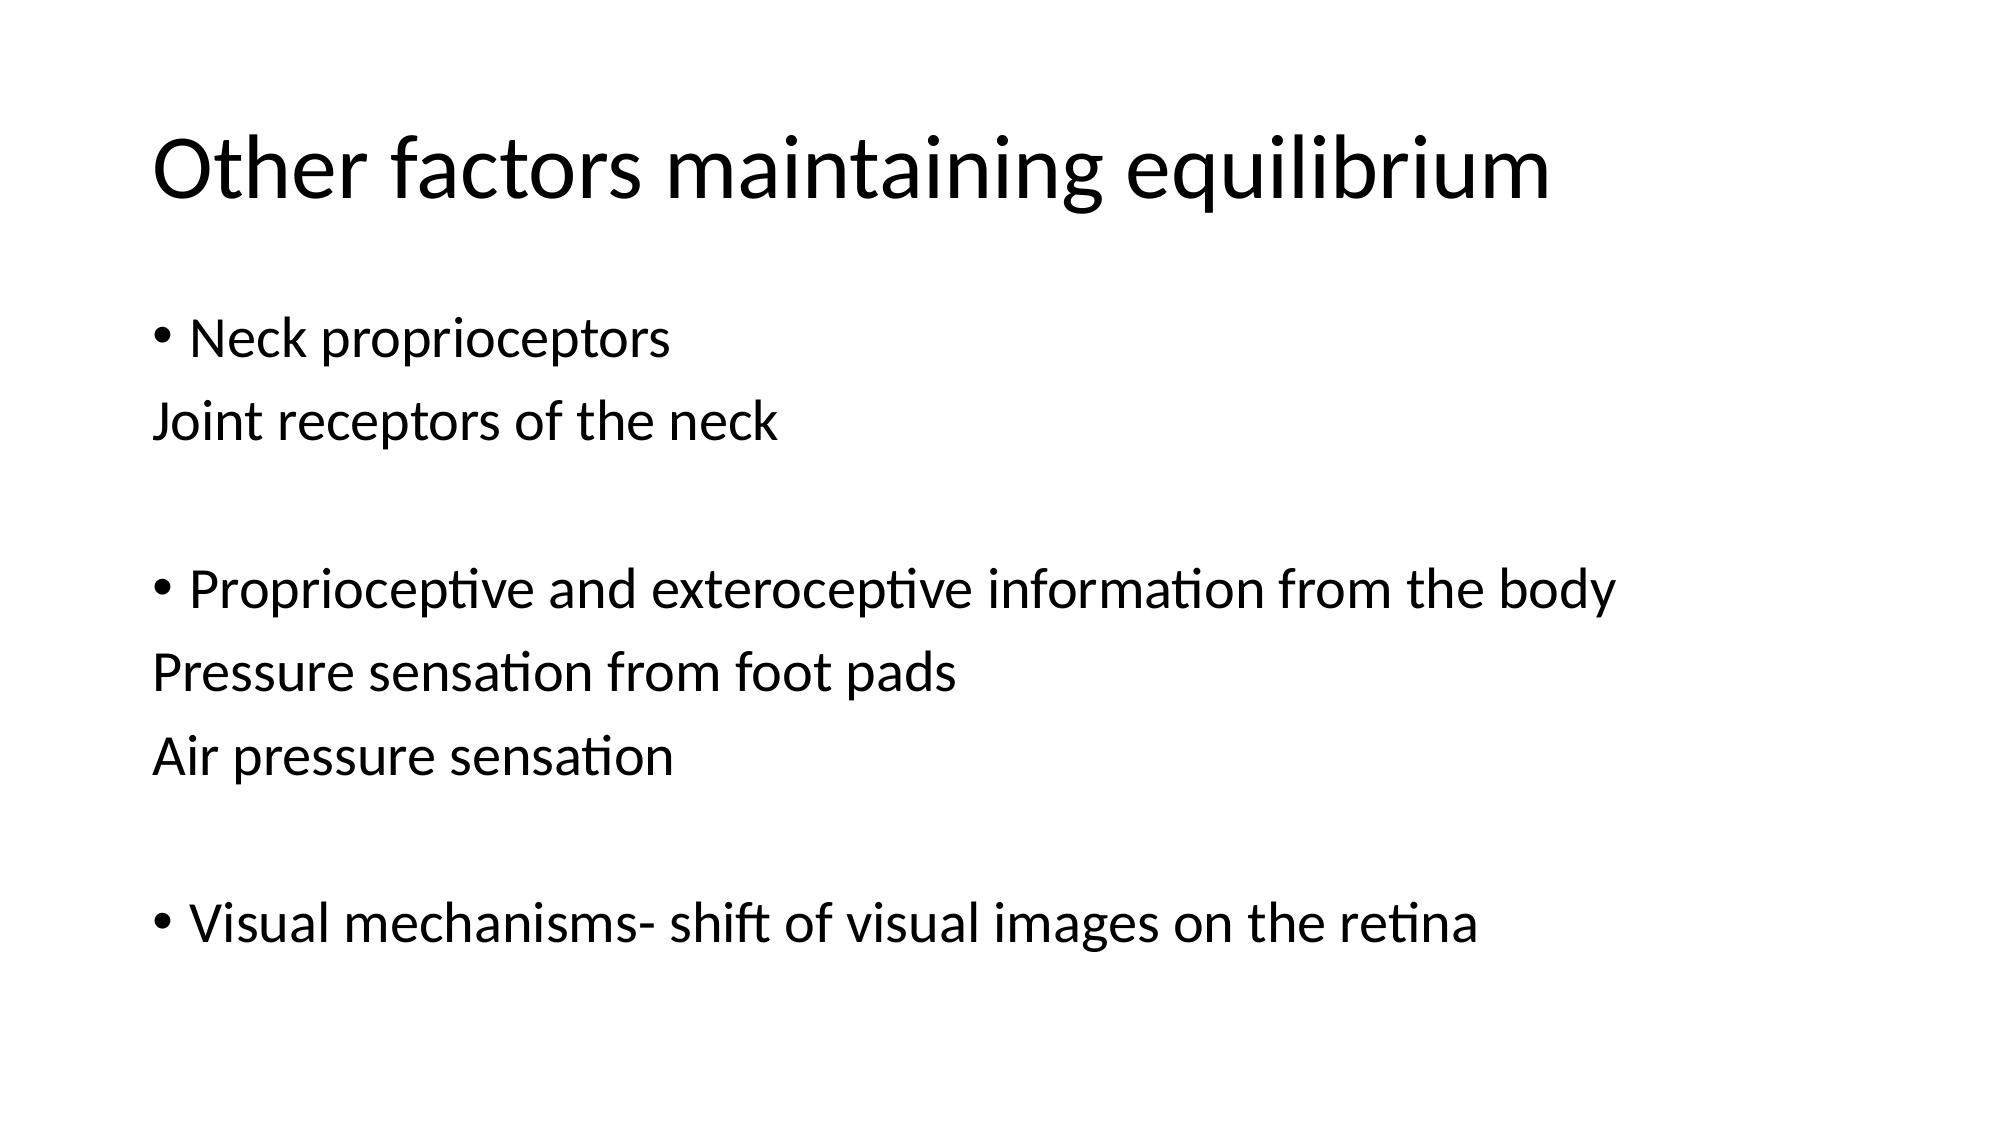

# Other factors maintaining equilibrium
Neck proprioceptors
Joint receptors of the neck

Proprioceptive and exteroceptive information from the body
Pressure sensation from foot pads
Air pressure sensation

Visual mechanisms- shift of visual images on the retina